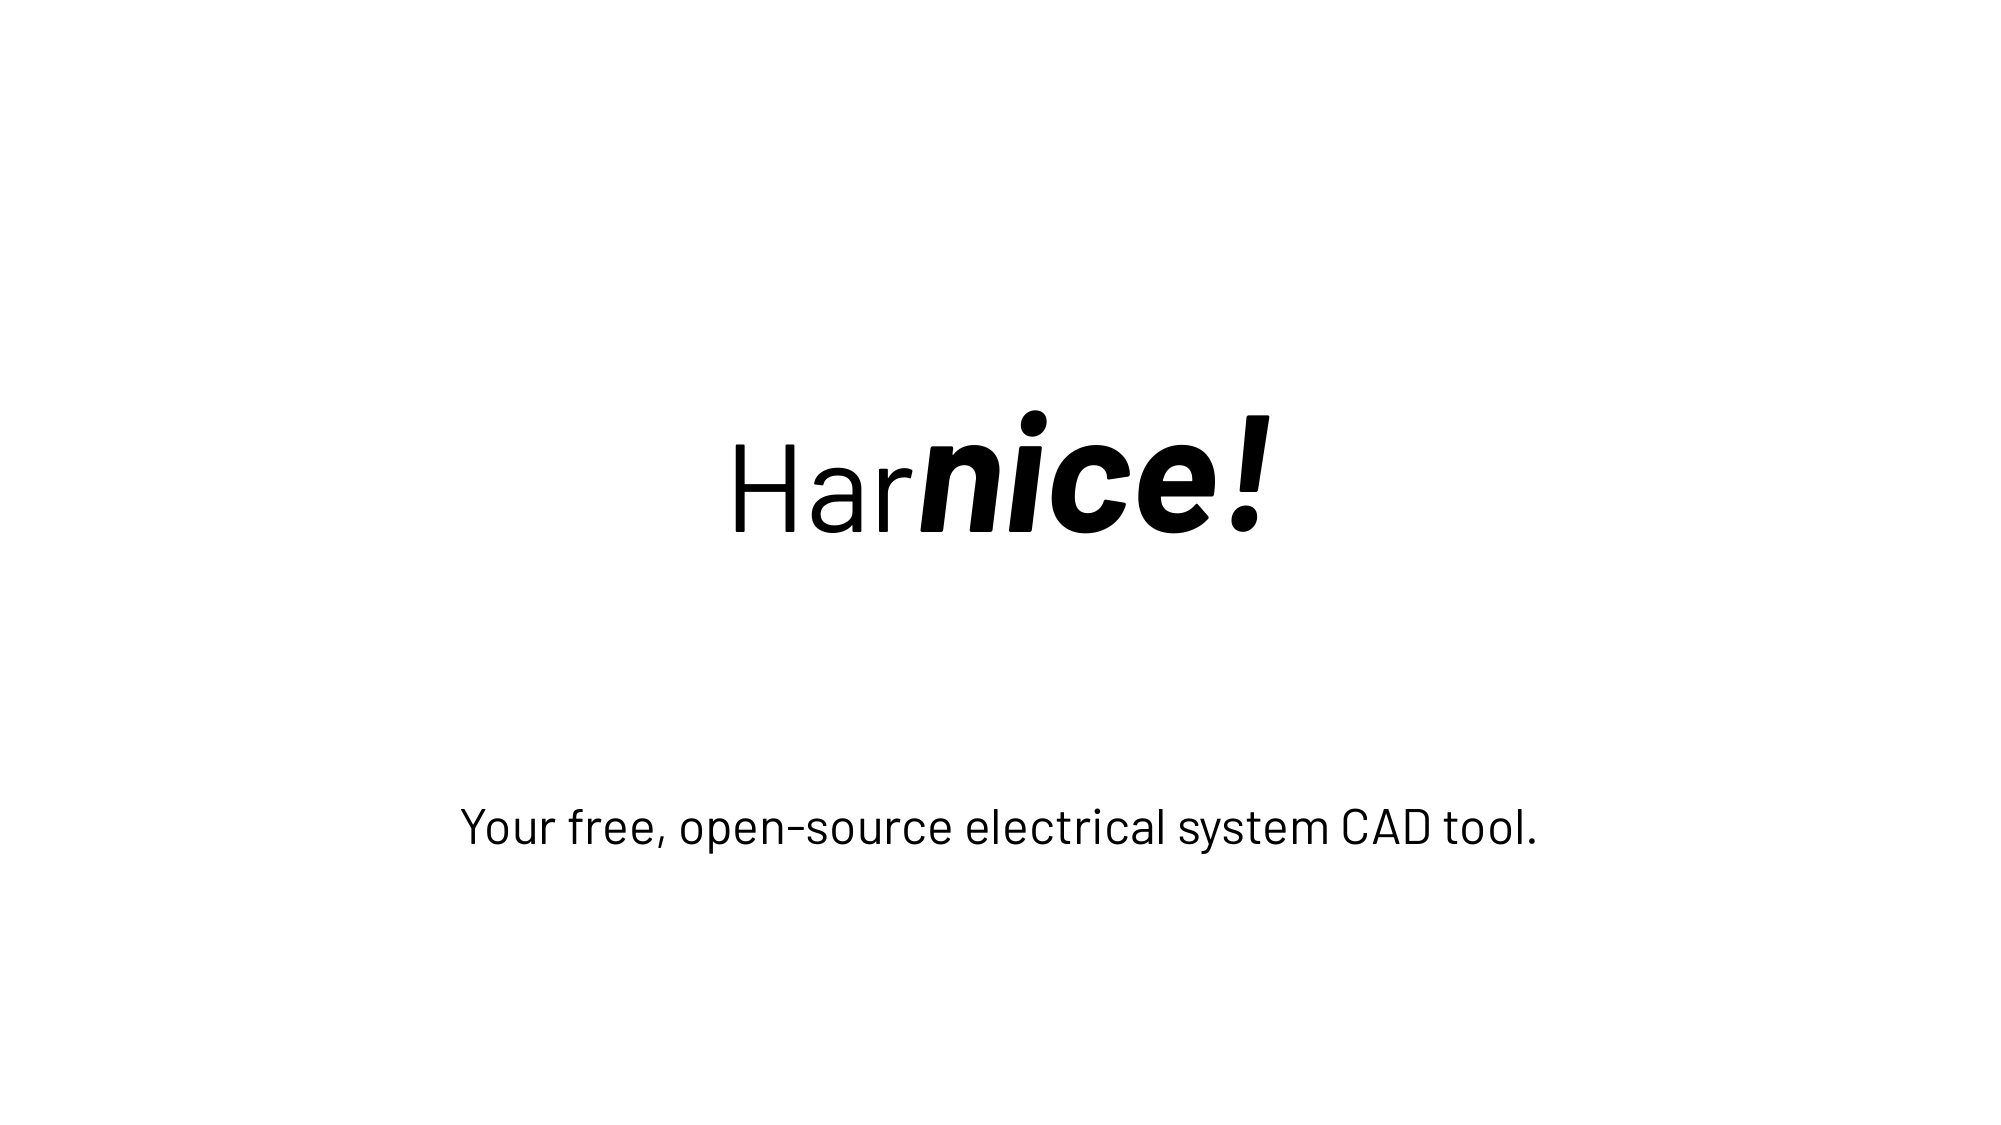

# Harnice!
Your free, open-source electrical system CAD tool.